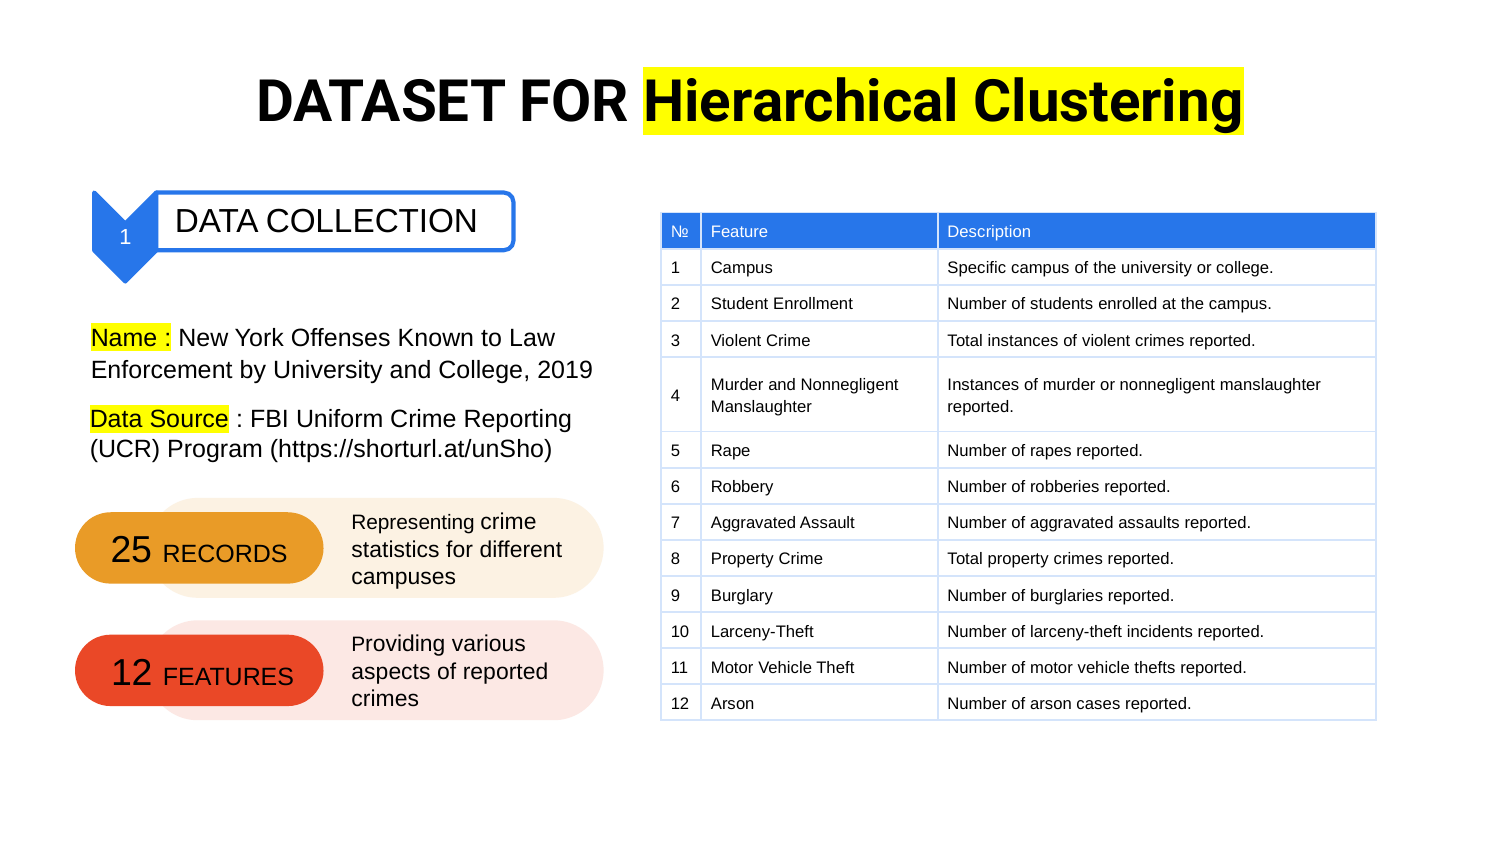

# DATASET FOR Hierarchical Clustering
1
DATA COLLECTION
| № | Feature | Description |
| --- | --- | --- |
| 1 | Campus | Specific campus of the university or college. |
| 2 | Student Enrollment | Number of students enrolled at the campus. |
| 3 | Violent Crime | Total instances of violent crimes reported. |
| 4 | Murder and Nonnegligent Manslaughter | Instances of murder or nonnegligent manslaughter reported. |
| 5 | Rape | Number of rapes reported. |
| 6 | Robbery | Number of robberies reported. |
| 7 | Aggravated Assault | Number of aggravated assaults reported. |
| 8 | Property Crime | Total property crimes reported. |
| 9 | Burglary | Number of burglaries reported. |
| 10 | Larceny-Theft | Number of larceny-theft incidents reported. |
| 11 | Motor Vehicle Theft | Number of motor vehicle thefts reported. |
| 12 | Arson | Number of arson cases reported. |
Name : New York Offenses Known to Law Enforcement by University and College, 2019
Data Source : FBI Uniform Crime Reporting (UCR) Program (https://shorturl.at/unSho)
Representing crime statistics for different campuses
25 RECORDS
Providing various aspects of reported crimes
 12 FEATURES